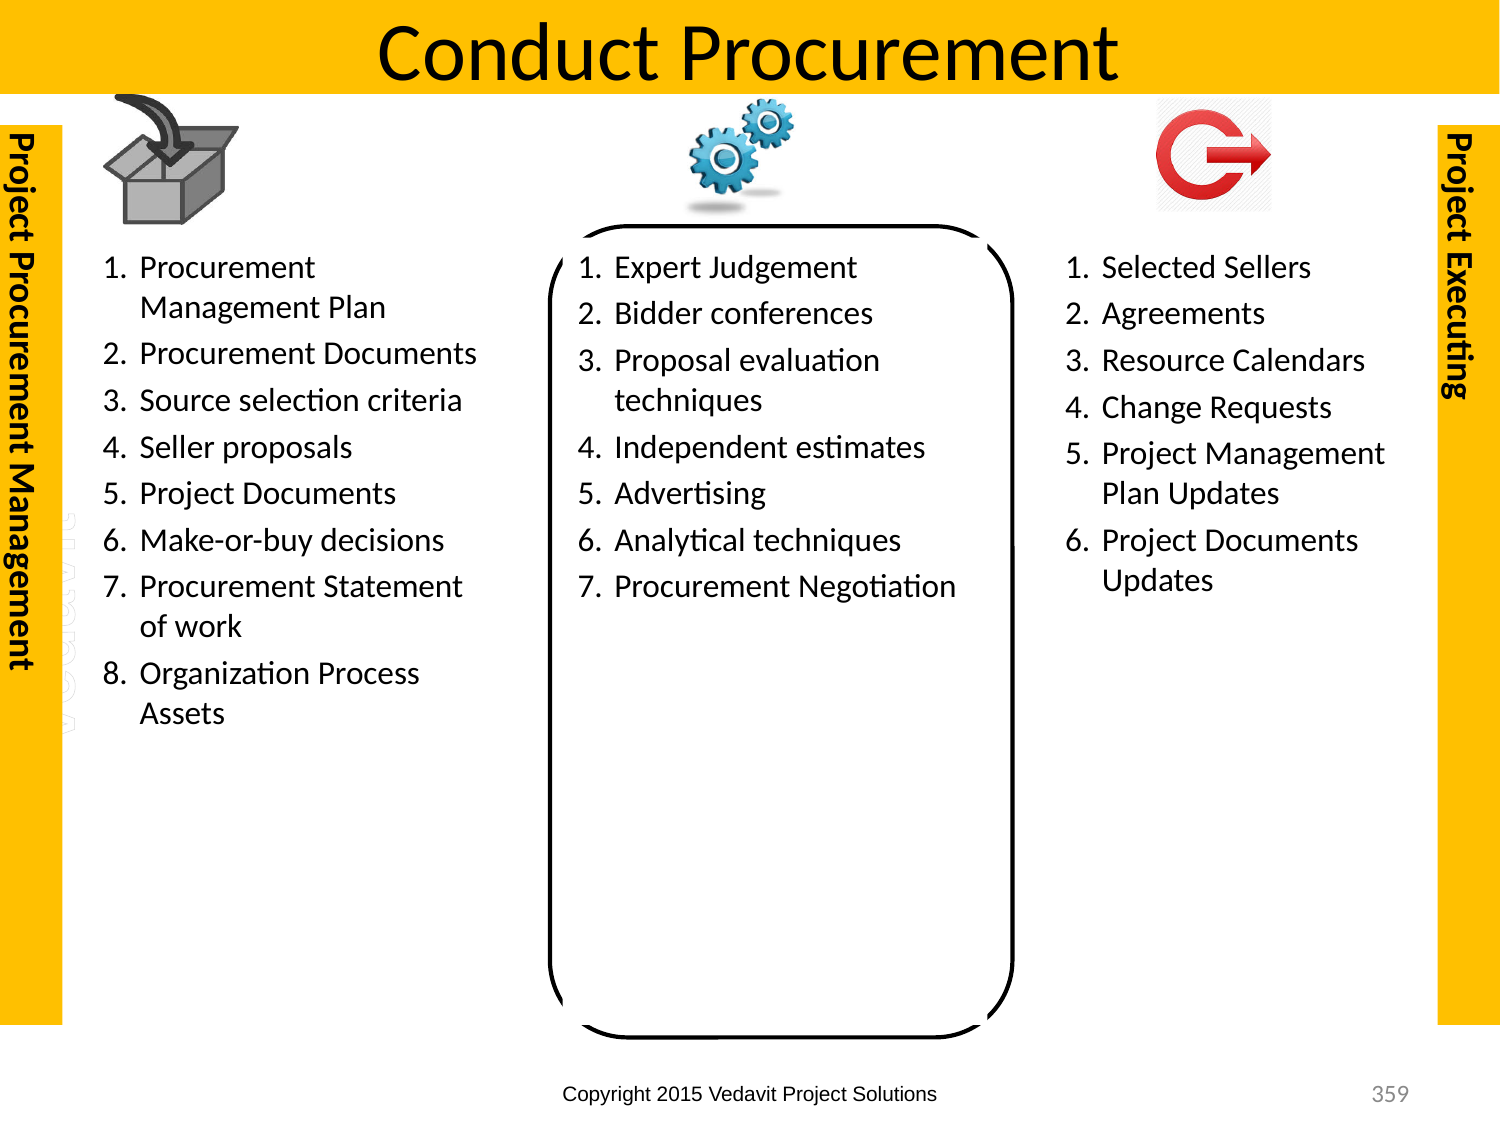

# Conduct Procurement
Project Procurement Management
Project Executing
Procurement Management Plan
Procurement Documents
Source selection criteria
Seller proposals
Project Documents
Make-or-buy decisions
Procurement Statement of work
Organization Process Assets

Expert Judgement
Bidder conferences
Proposal evaluation techniques
Independent estimates
Advertising
Analytical techniques
Procurement Negotiation

Selected Sellers
Agreements
Resource Calendars
Change Requests
Project Management Plan Updates
Project Documents Updates
359